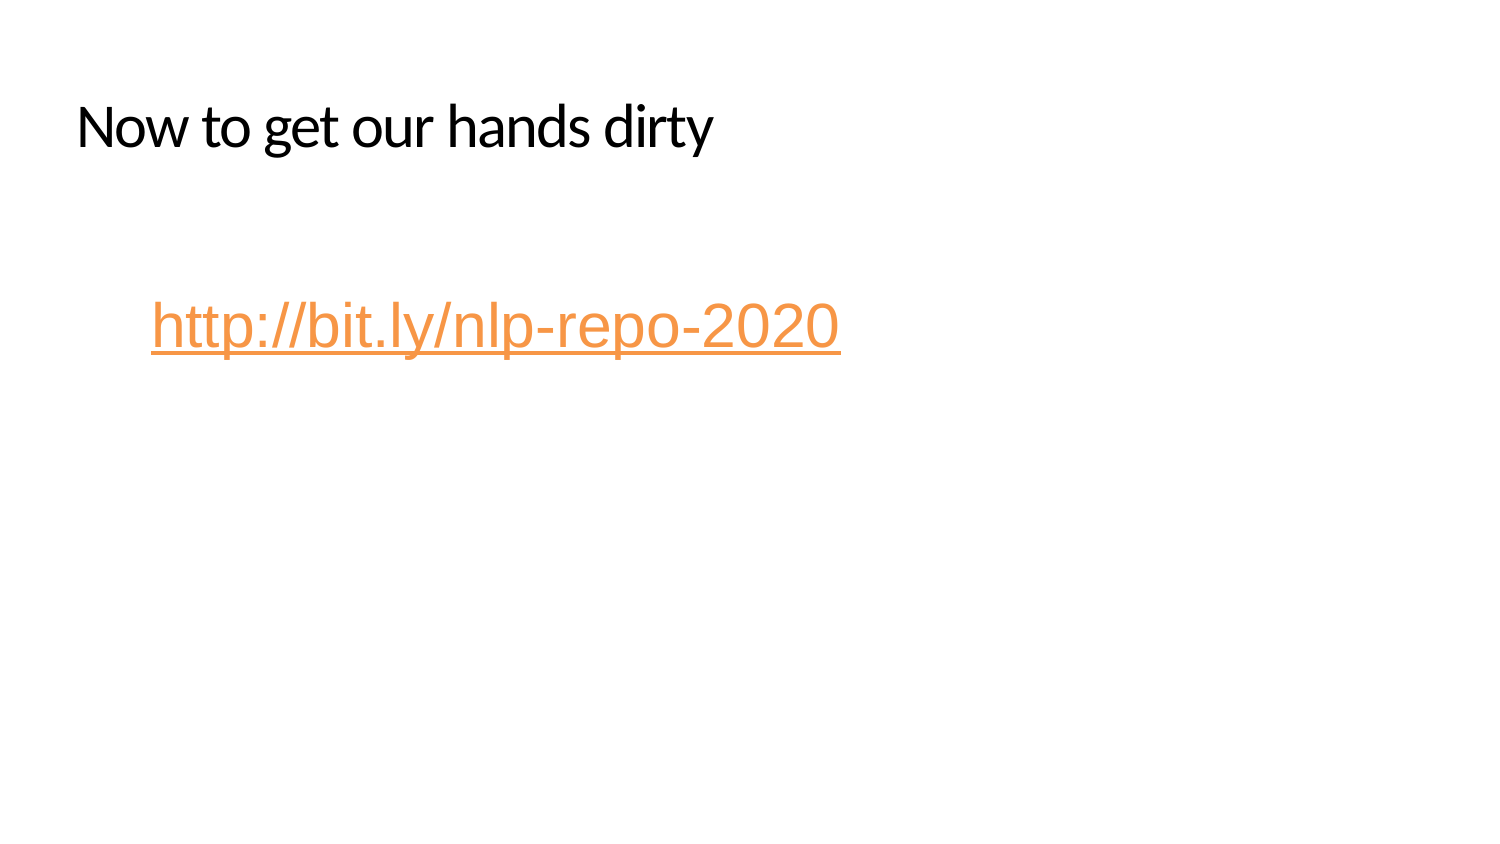

# Now to get our hands dirty
http://bit.ly/nlp-repo-2020